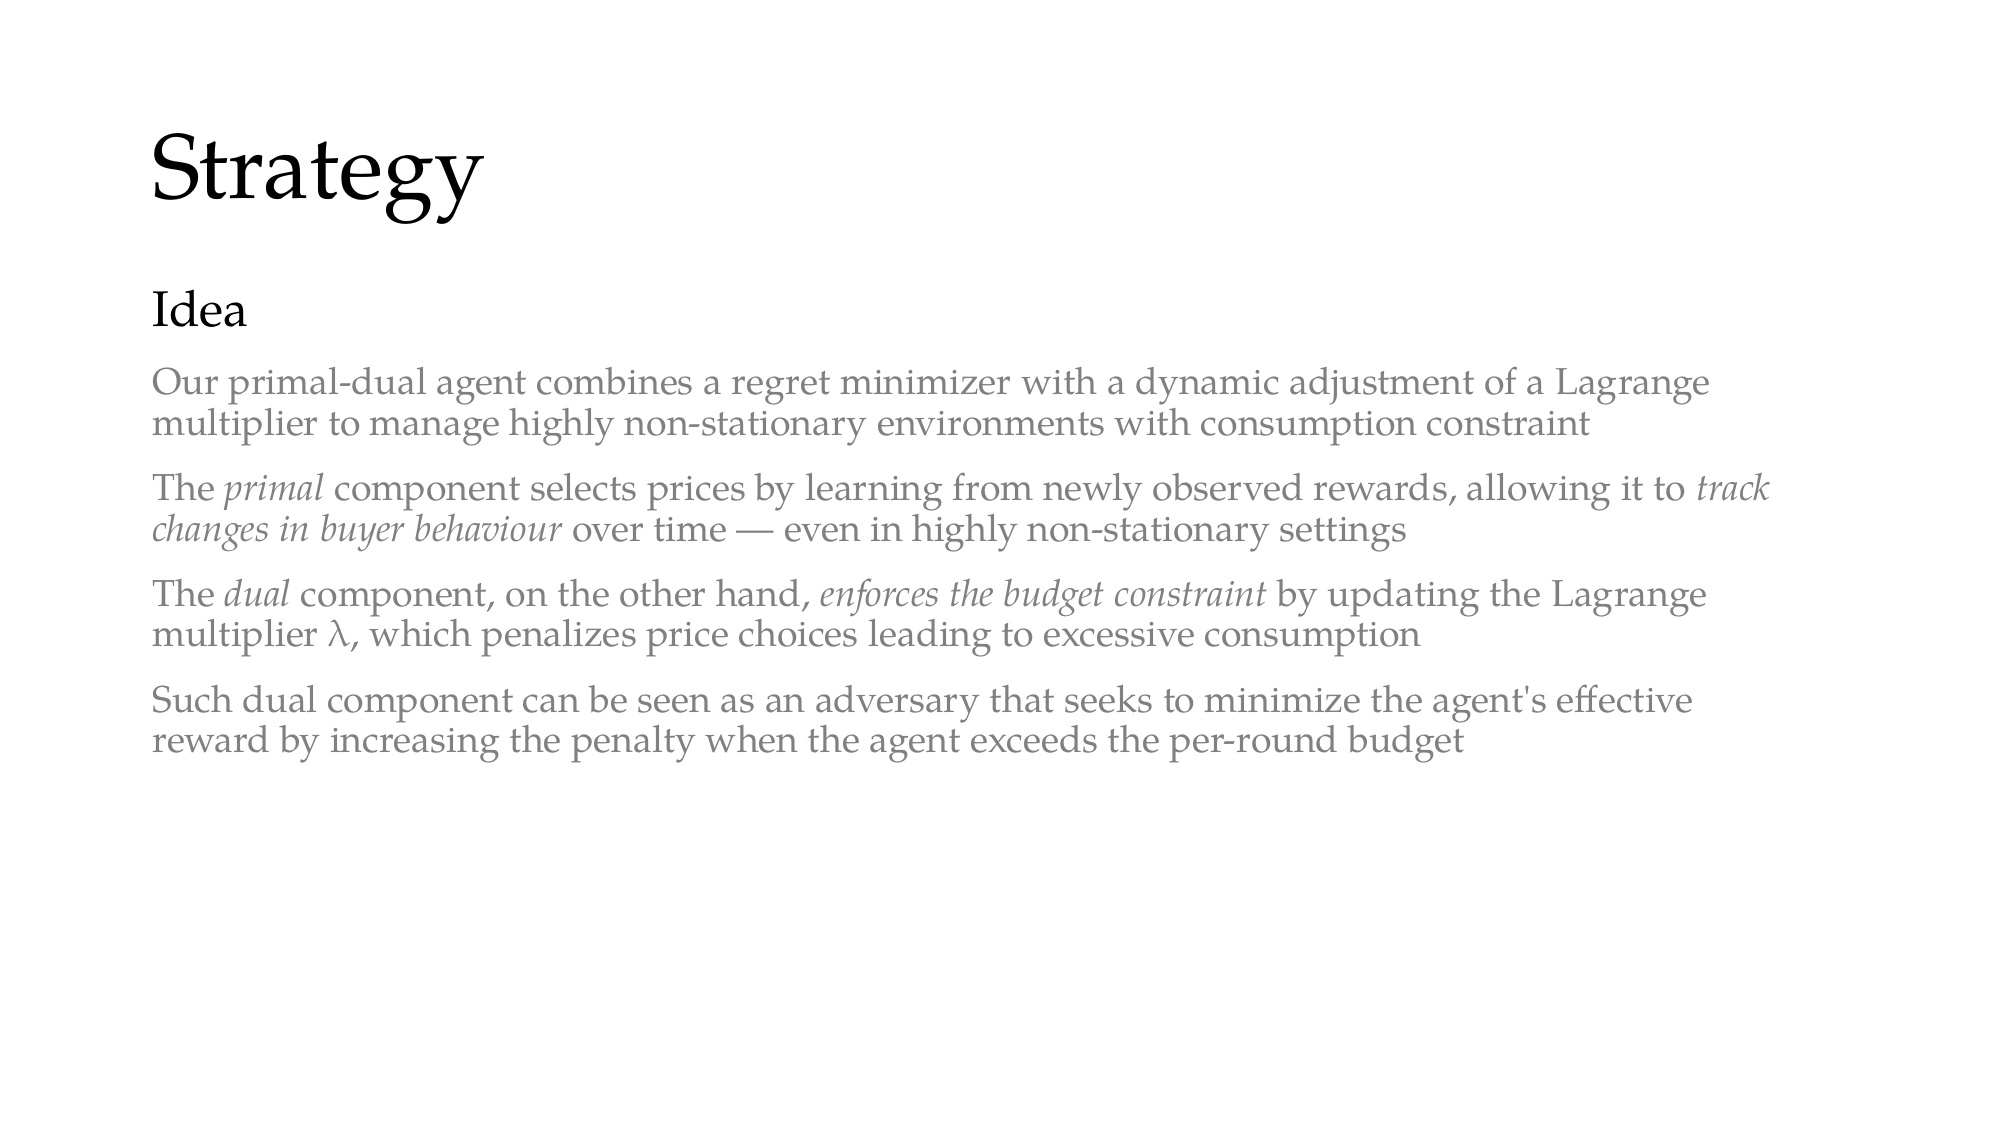

# Strategy
Idea
Our primal-dual agent combines a regret minimizer with a dynamic adjustment of a Lagrange multiplier to manage highly non-stationary environments with consumption constraint
The primal component selects prices by learning from newly observed rewards, allowing it to track changes in buyer behaviour over time — even in highly non-stationary settings
The dual component, on the other hand, enforces the budget constraint by updating the Lagrange multiplier λ, which penalizes price choices leading to excessive consumption
Such dual component can be seen as an adversary that seeks to minimize the agent's effective reward by increasing the penalty when the agent exceeds the per-round budget